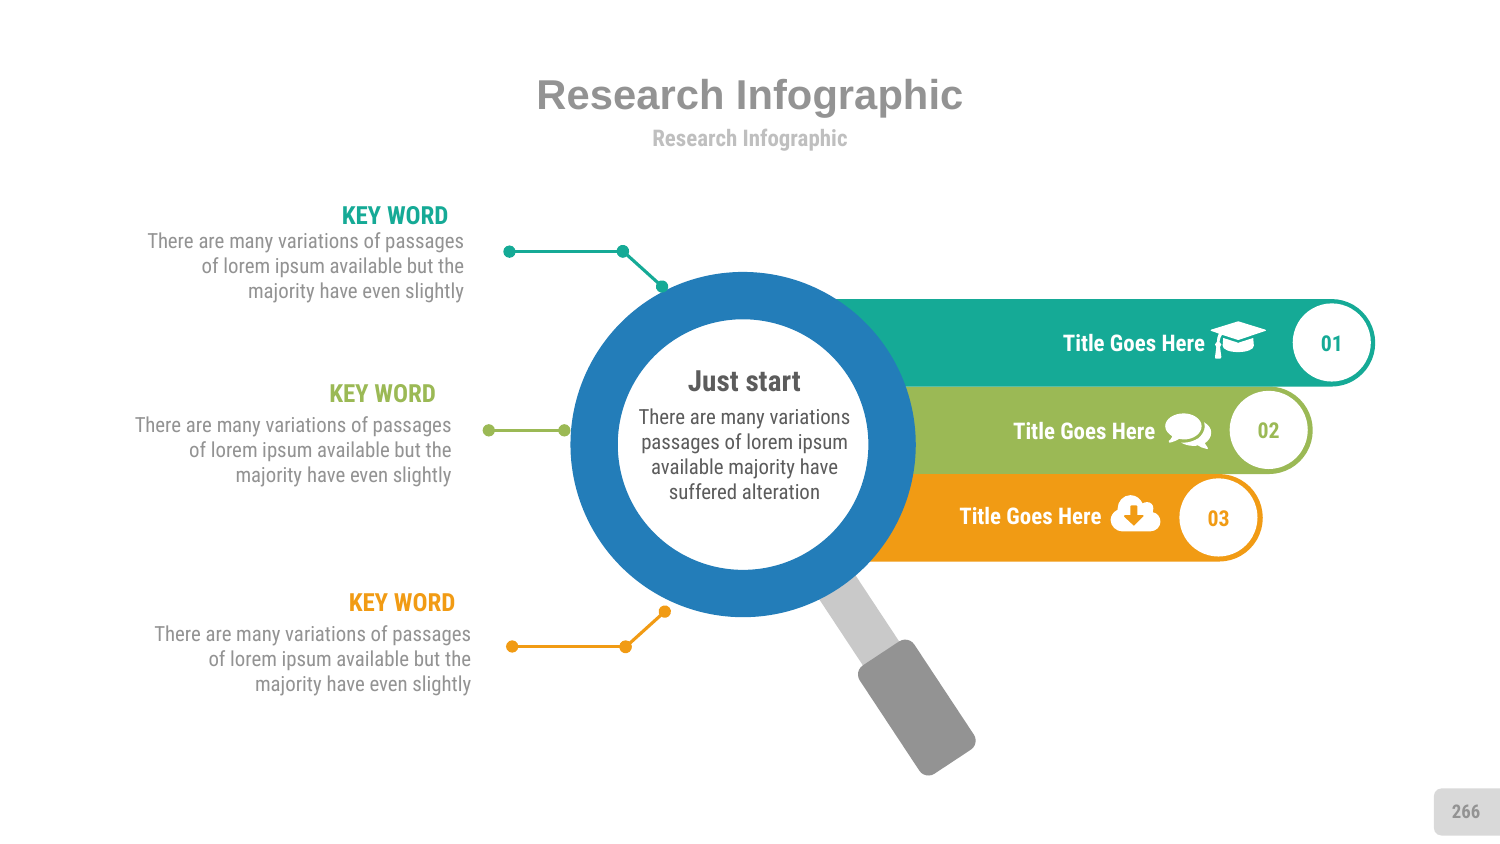

# Research Infographic
Research Infographic
KEY WORD
There are many variations of passages of lorem ipsum available but the majority have even slightly

01

Title Goes Here
Just start
There are many variations passages of lorem ipsum available majority have suffered alteration
KEY WORD
There are many variations of passages of lorem ipsum available but the majority have even slightly

02

Title Goes Here

03

Title Goes Here
KEY WORD
There are many variations of passages of lorem ipsum available but the majority have even slightly
266